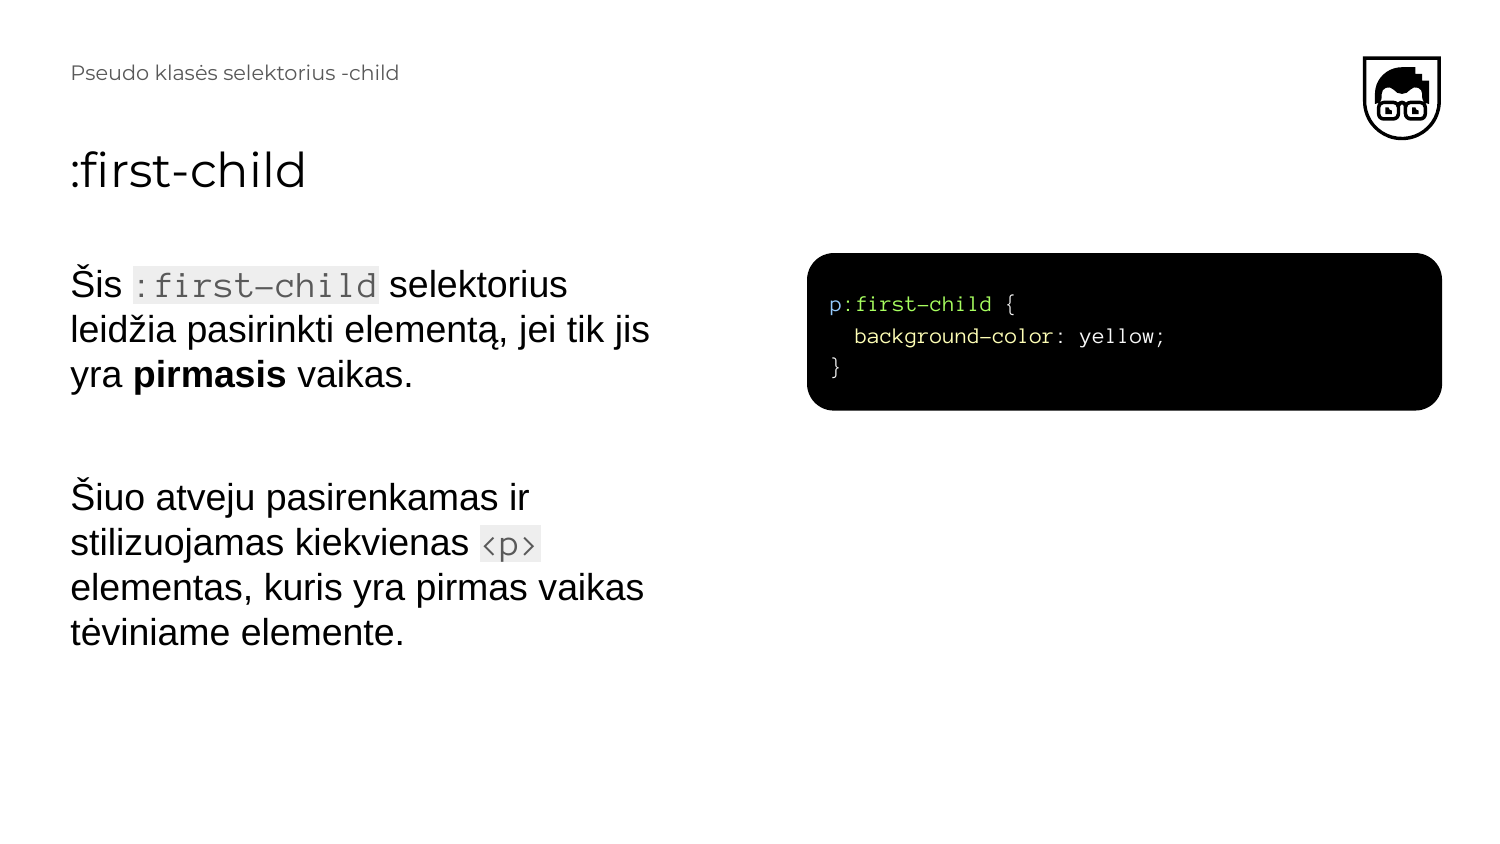

Pseudo klasės selektorius -child
# :first-child
Šis :first-child selektorius leidžia pasirinkti elementą, jei tik jis yra pirmasis vaikas.

Šiuo atveju pasirenkamas ir stilizuojamas kiekvienas <p> elementas, kuris yra pirmas vaikas tėviniame elemente.
p:first-child {
  background-color: yellow;
}